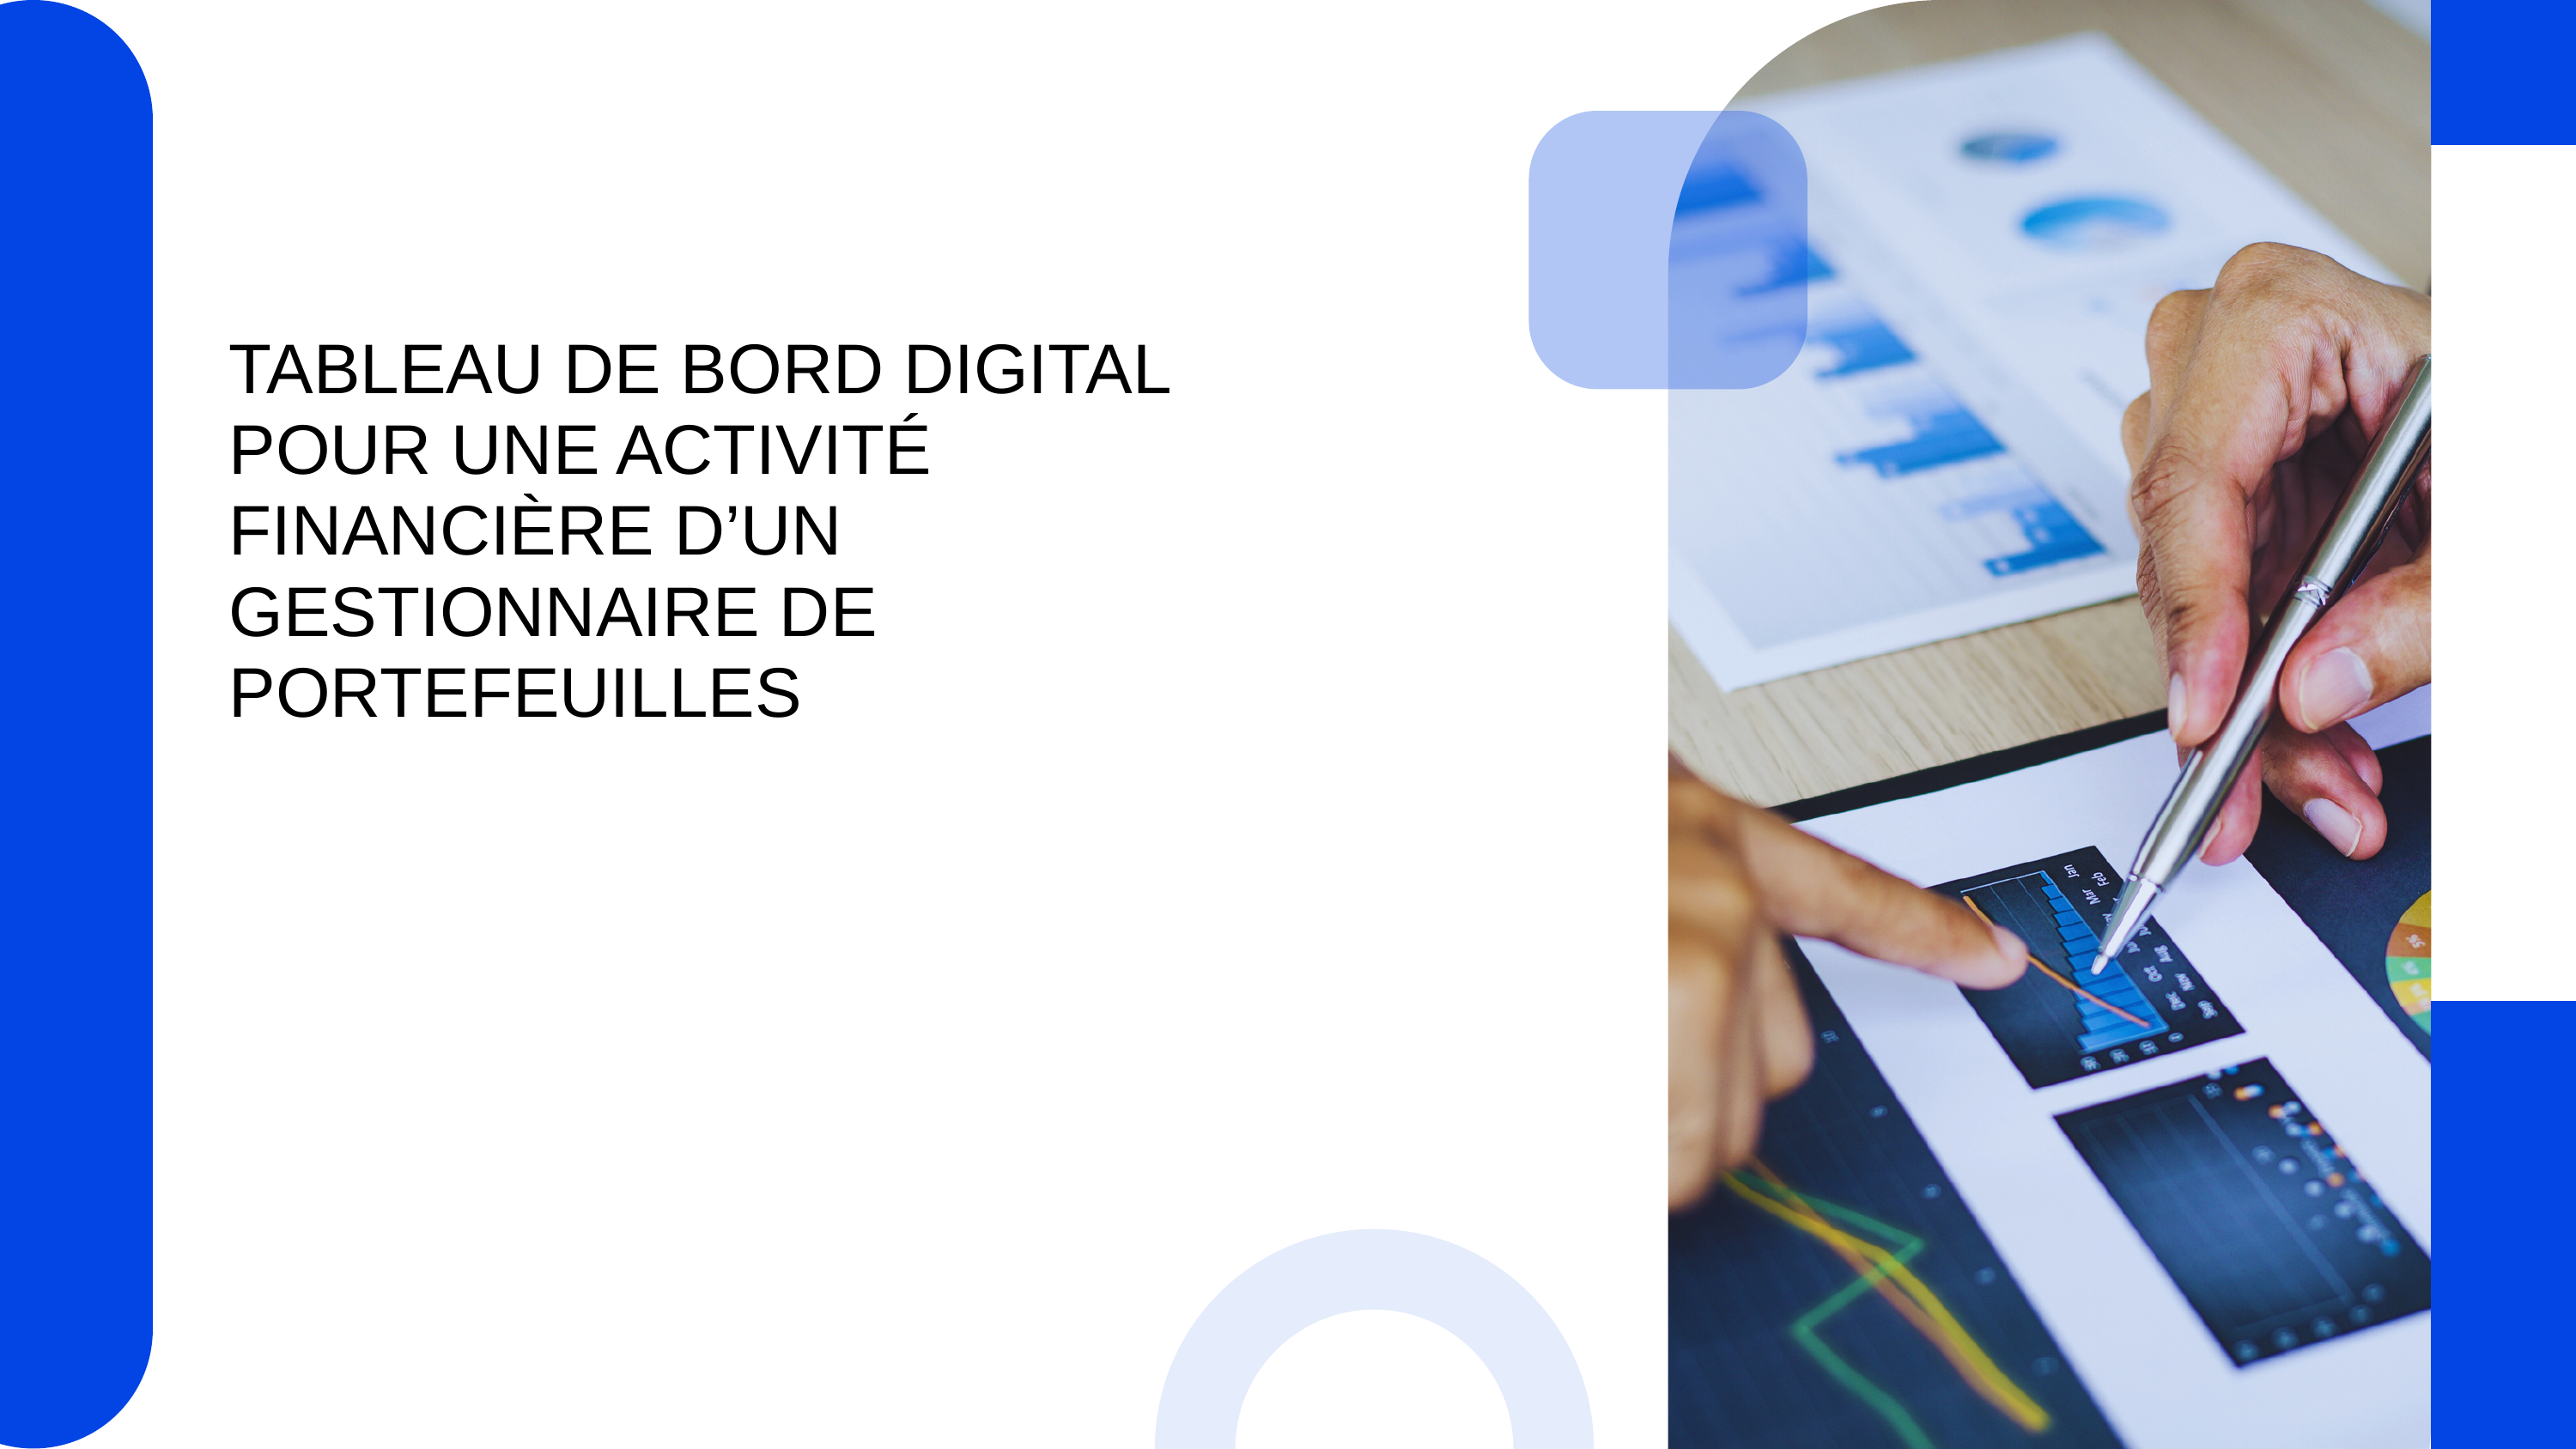

TABLEAU DE BORD DIGITAL POUR UNE ACTIVITÉ FINANCIÈRE D’UN GESTIONNAIRE DE PORTEFEUILLES